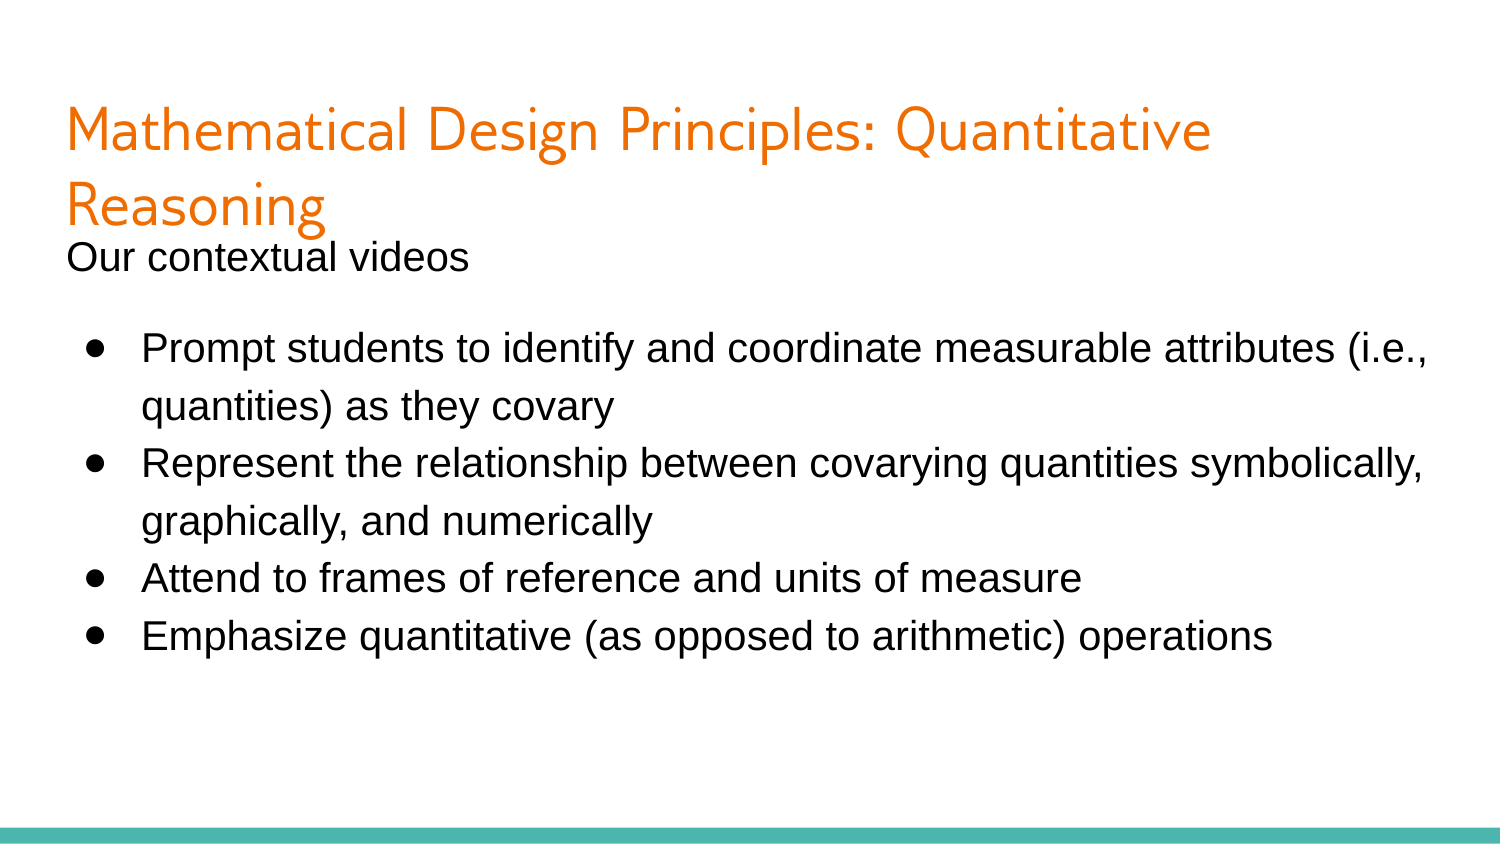

# Mathematical Design Principles: Quantitative Reasoning

Our contextual videos
Prompt students to identify and coordinate measurable attributes (i.e., quantities) as they covary
Represent the relationship between covarying quantities symbolically, graphically, and numerically
Attend to frames of reference and units of measure
Emphasize quantitative (as opposed to arithmetic) operations